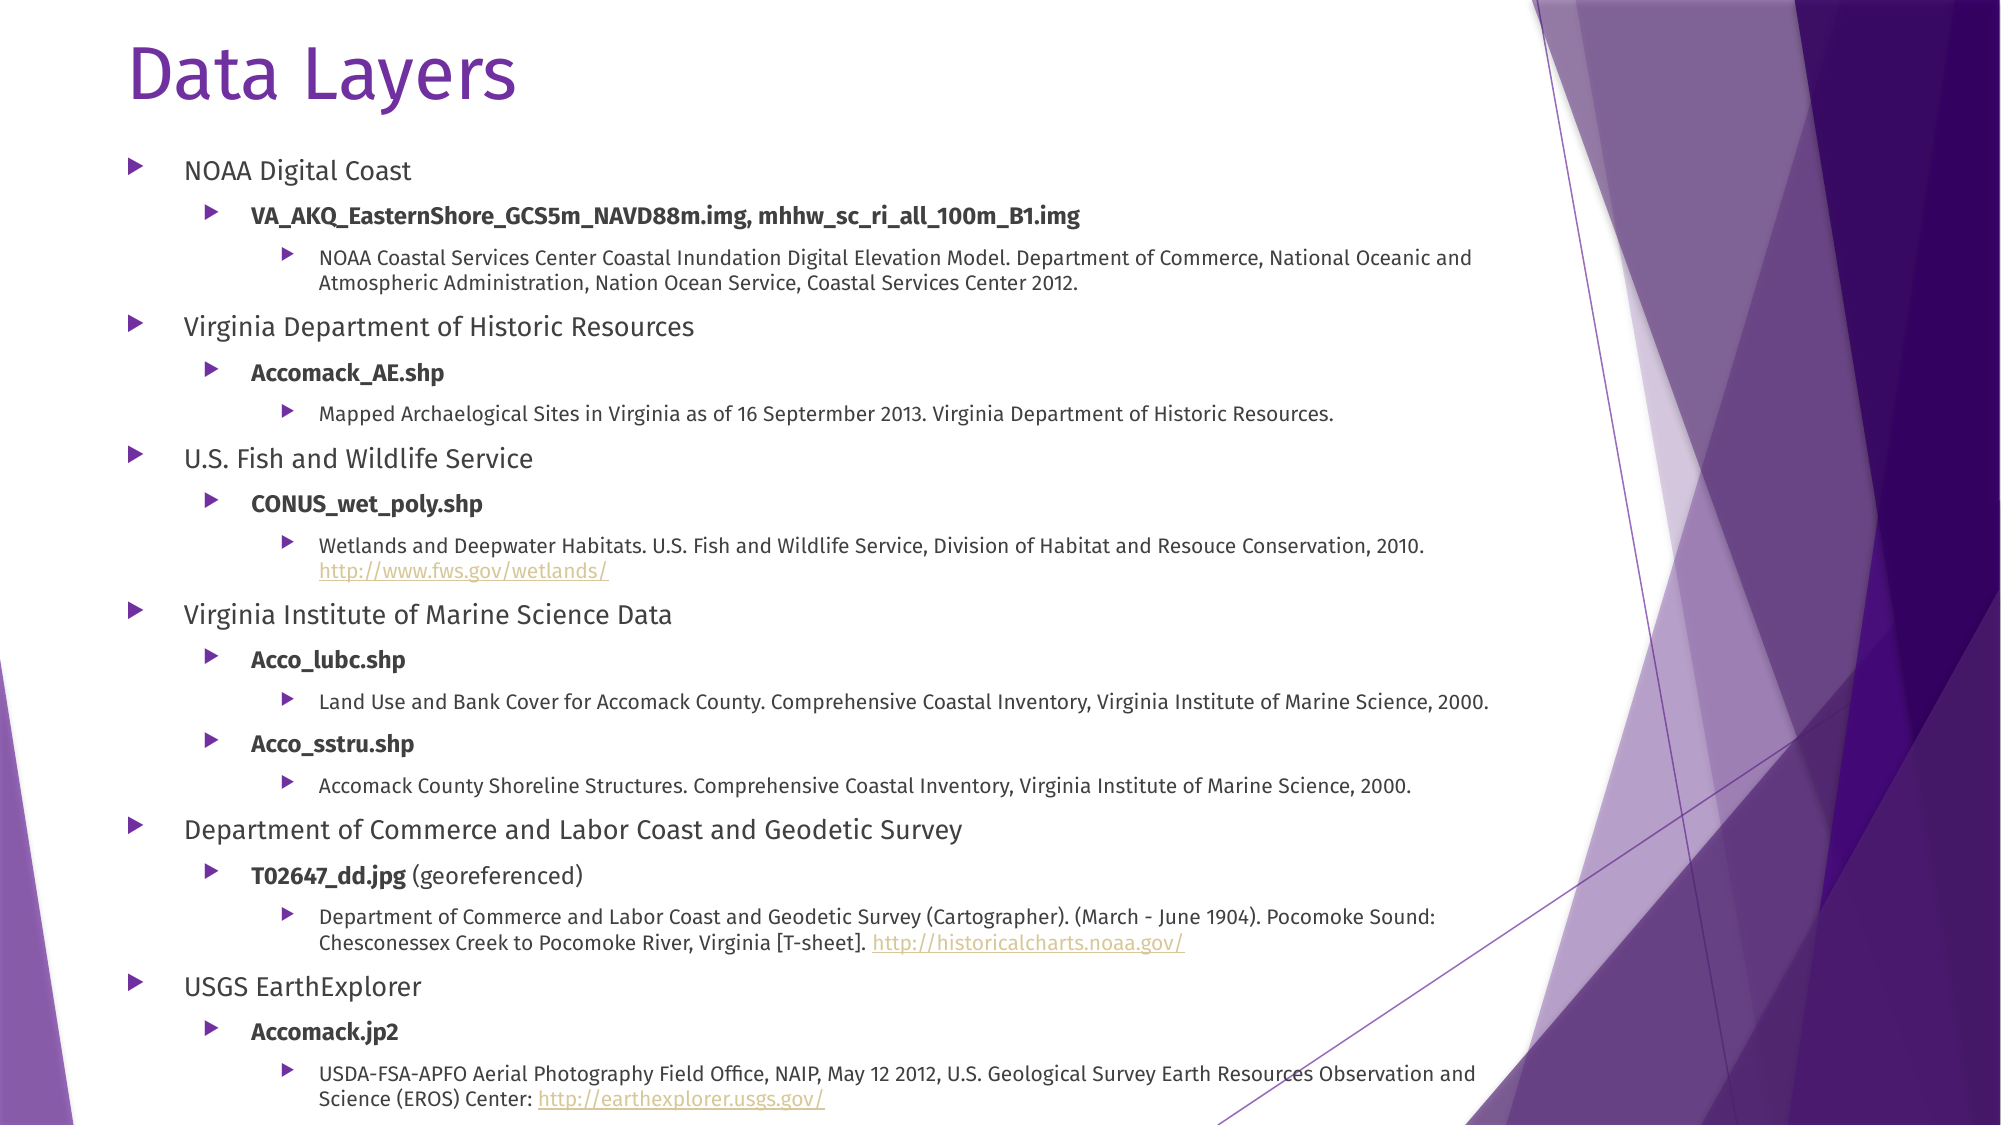

# Data Layers
NOAA Digital Coast
VA_AKQ_EasternShore_GCS5m_NAVD88m.img, mhhw_sc_ri_all_100m_B1.img
NOAA Coastal Services Center Coastal Inundation Digital Elevation Model. Department of Commerce, National Oceanic and Atmospheric Administration, Nation Ocean Service, Coastal Services Center 2012.
Virginia Department of Historic Resources
Accomack_AE.shp
Mapped Archaelogical Sites in Virginia as of 16 Septermber 2013. Virginia Department of Historic Resources.
U.S. Fish and Wildlife Service
CONUS_wet_poly.shp
Wetlands and Deepwater Habitats. U.S. Fish and Wildlife Service, Division of Habitat and Resouce Conservation, 2010. http://www.fws.gov/wetlands/
Virginia Institute of Marine Science Data
Acco_lubc.shp
Land Use and Bank Cover for Accomack County. Comprehensive Coastal Inventory, Virginia Institute of Marine Science, 2000.
Acco_sstru.shp
Accomack County Shoreline Structures. Comprehensive Coastal Inventory, Virginia Institute of Marine Science, 2000.
Department of Commerce and Labor Coast and Geodetic Survey
T02647_dd.jpg (georeferenced)
Department of Commerce and Labor Coast and Geodetic Survey (Cartographer). (March - June 1904). Pocomoke Sound: Chesconessex Creek to Pocomoke River, Virginia [T-sheet]. http://historicalcharts.noaa.gov/
USGS EarthExplorer
Accomack.jp2
USDA-FSA-APFO Aerial Photography Field Office, NAIP, May 12 2012, U.S. Geological Survey Earth Resources Observation and Science (EROS) Center: http://earthexplorer.usgs.gov/